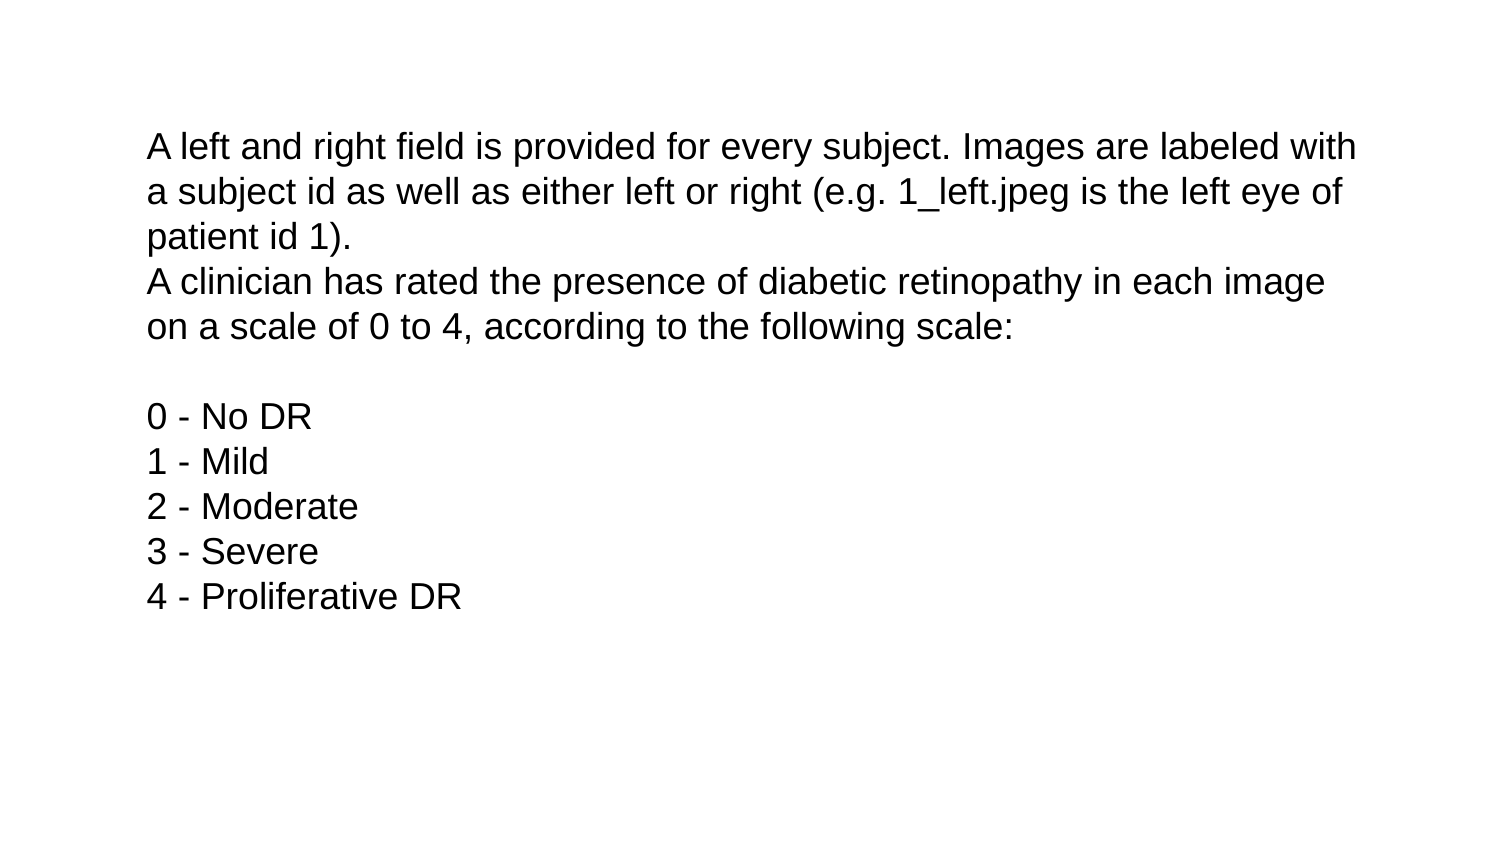

A left and right field is provided for every subject. Images are labeled with a subject id as well as either left or right (e.g. 1_left.jpeg is the left eye of patient id 1).
A clinician has rated the presence of diabetic retinopathy in each image on a scale of 0 to 4, according to the following scale:

0 - No DR
1 - Mild
2 - Moderate
3 - Severe
4 - Proliferative DR